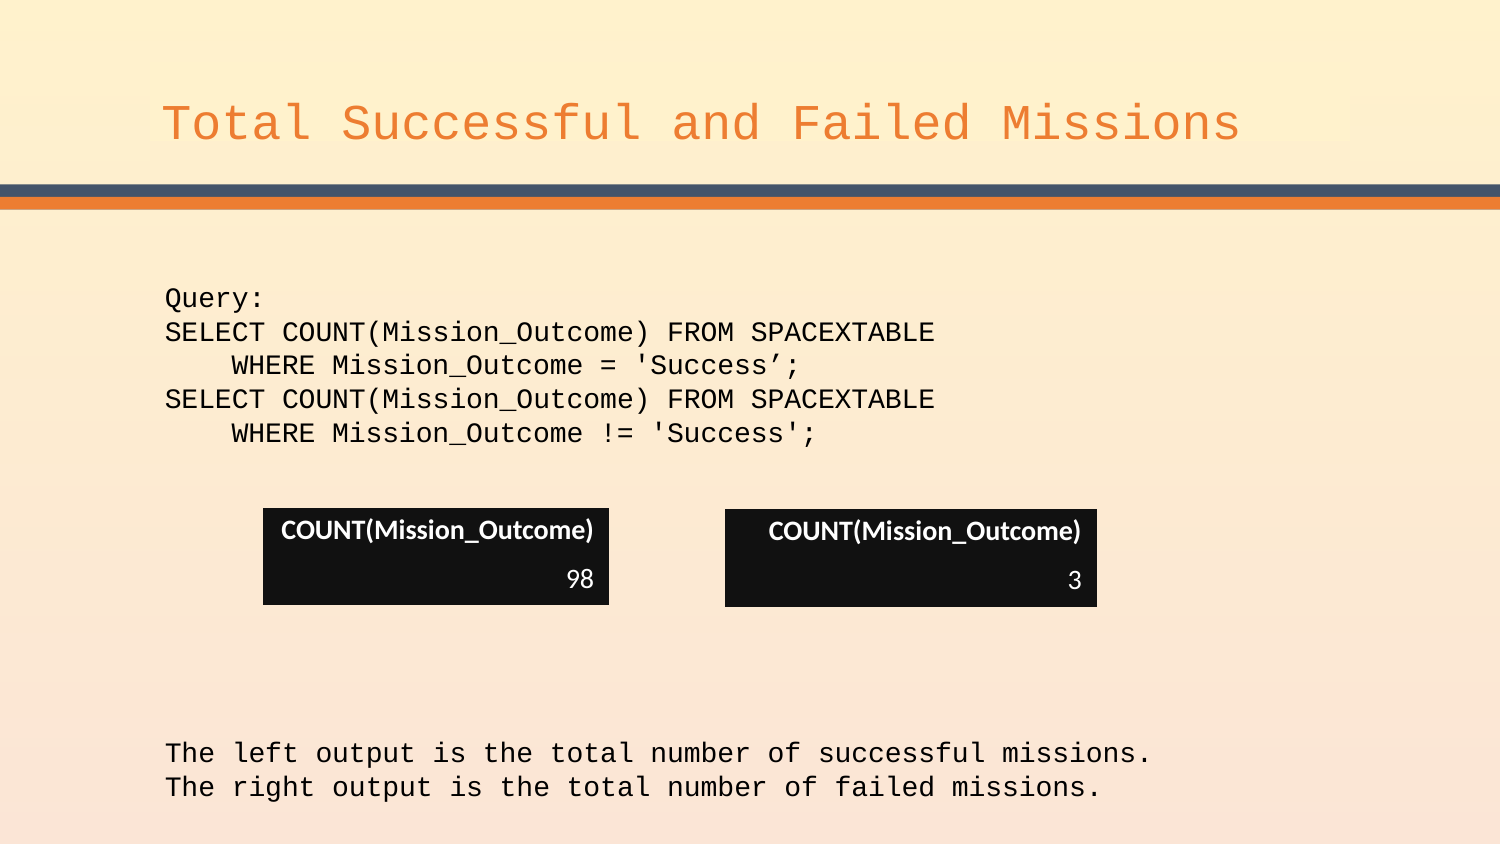

Total Successful and Failed Missions

Query:
SELECT COUNT(Mission_Outcome) FROM SPACEXTABLE
    WHERE Mission_Outcome = 'Success’;
SELECT COUNT(Mission_Outcome) FROM SPACEXTABLE
    WHERE Mission_Outcome != 'Success';
| COUNT(Mission\_Outcome) |
| --- |
| 98 |
| COUNT(Mission\_Outcome) |
| --- |
| 3 |
The left output is the total number of successful missions.
The right output is the total number of failed missions.